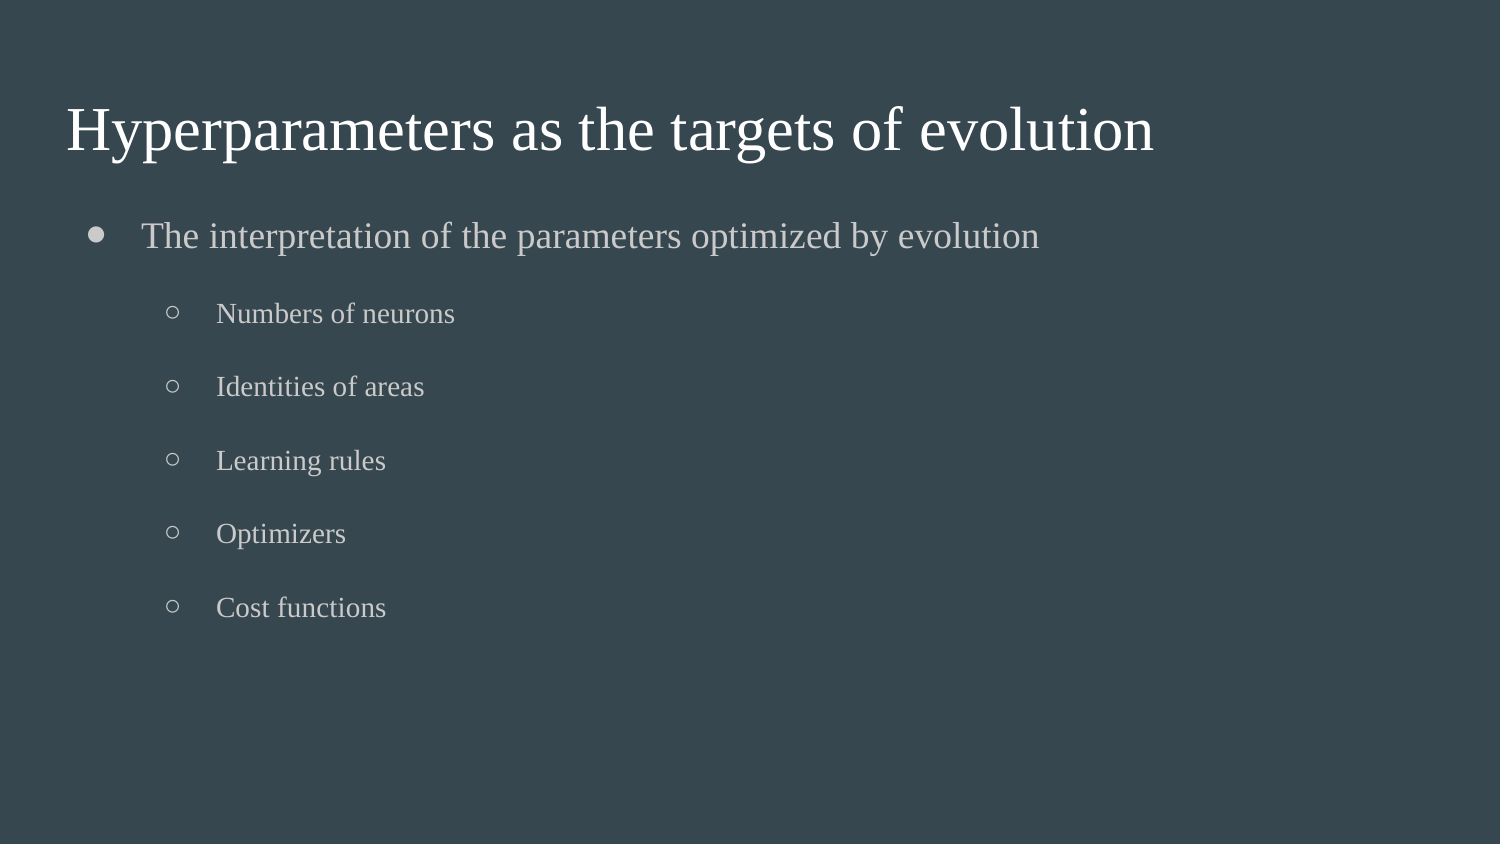

# Hyperparameters as the targets of evolution
The interpretation of the parameters optimized by evolution
Numbers of neurons
Identities of areas
Learning rules
Optimizers
Cost functions